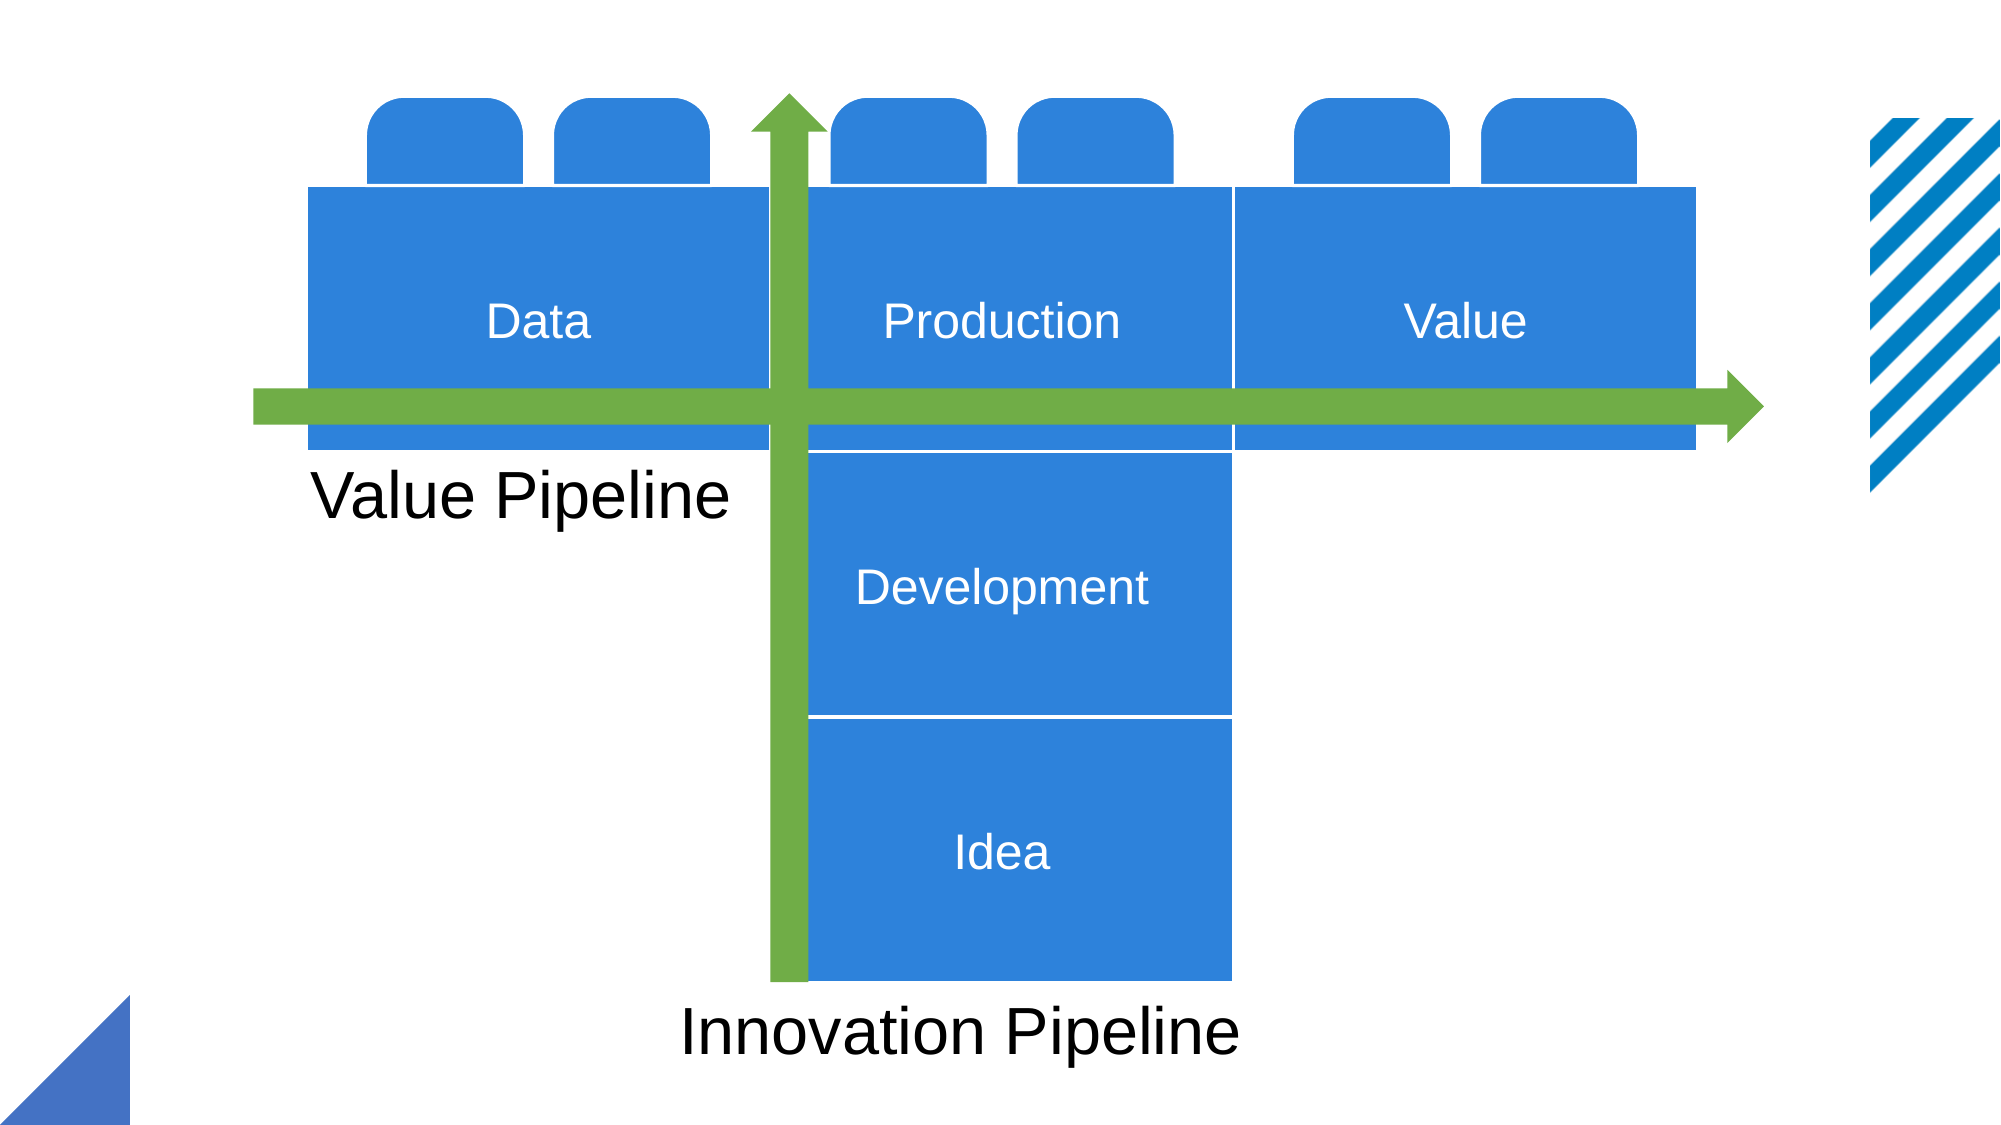

Production
Data
Value
Value Pipeline
Value Pipeline
Development
Idea
Innovation Pipeline